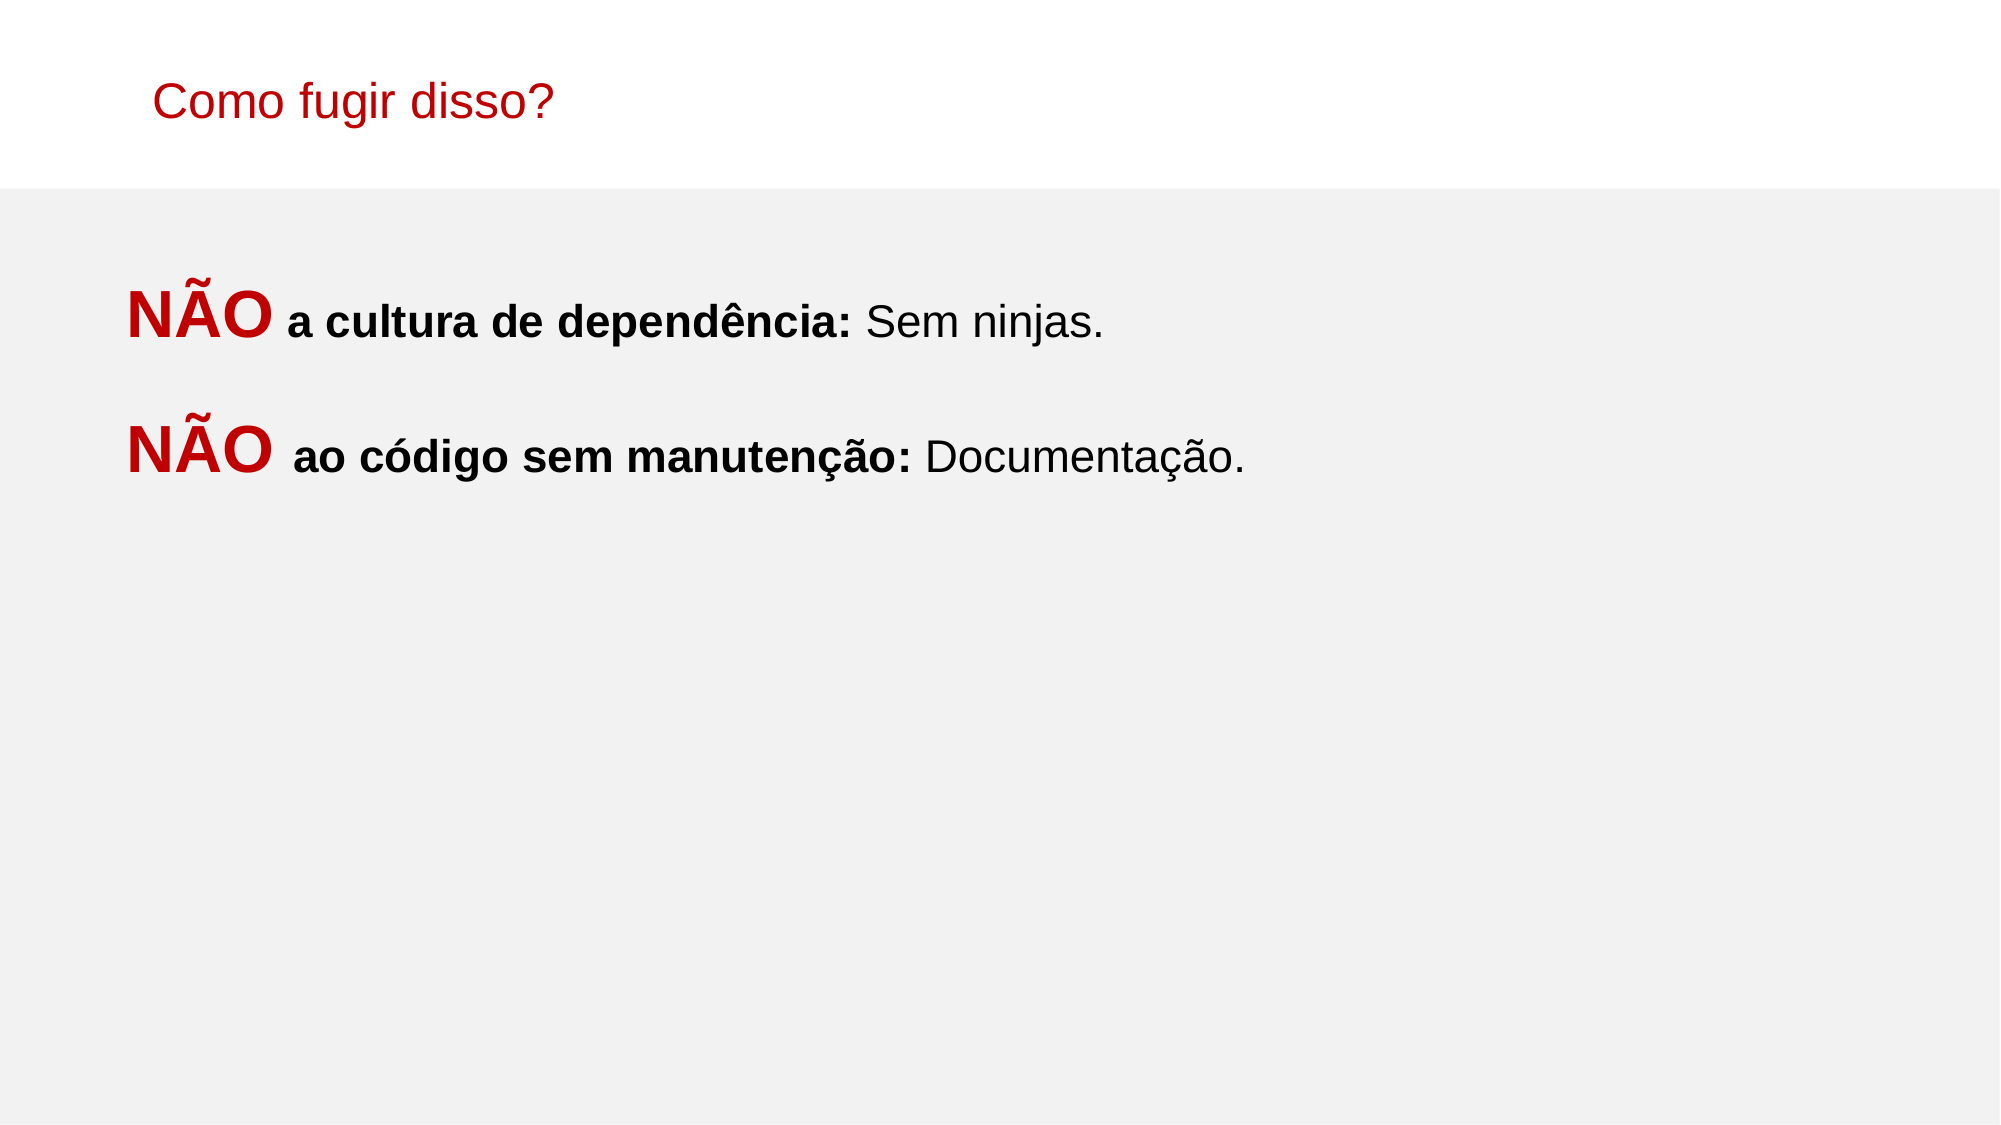

Como fugir disso?
NÃO a cultura de dependência: Sem ninjas.

NÃO ao código sem manutenção: Documentação.